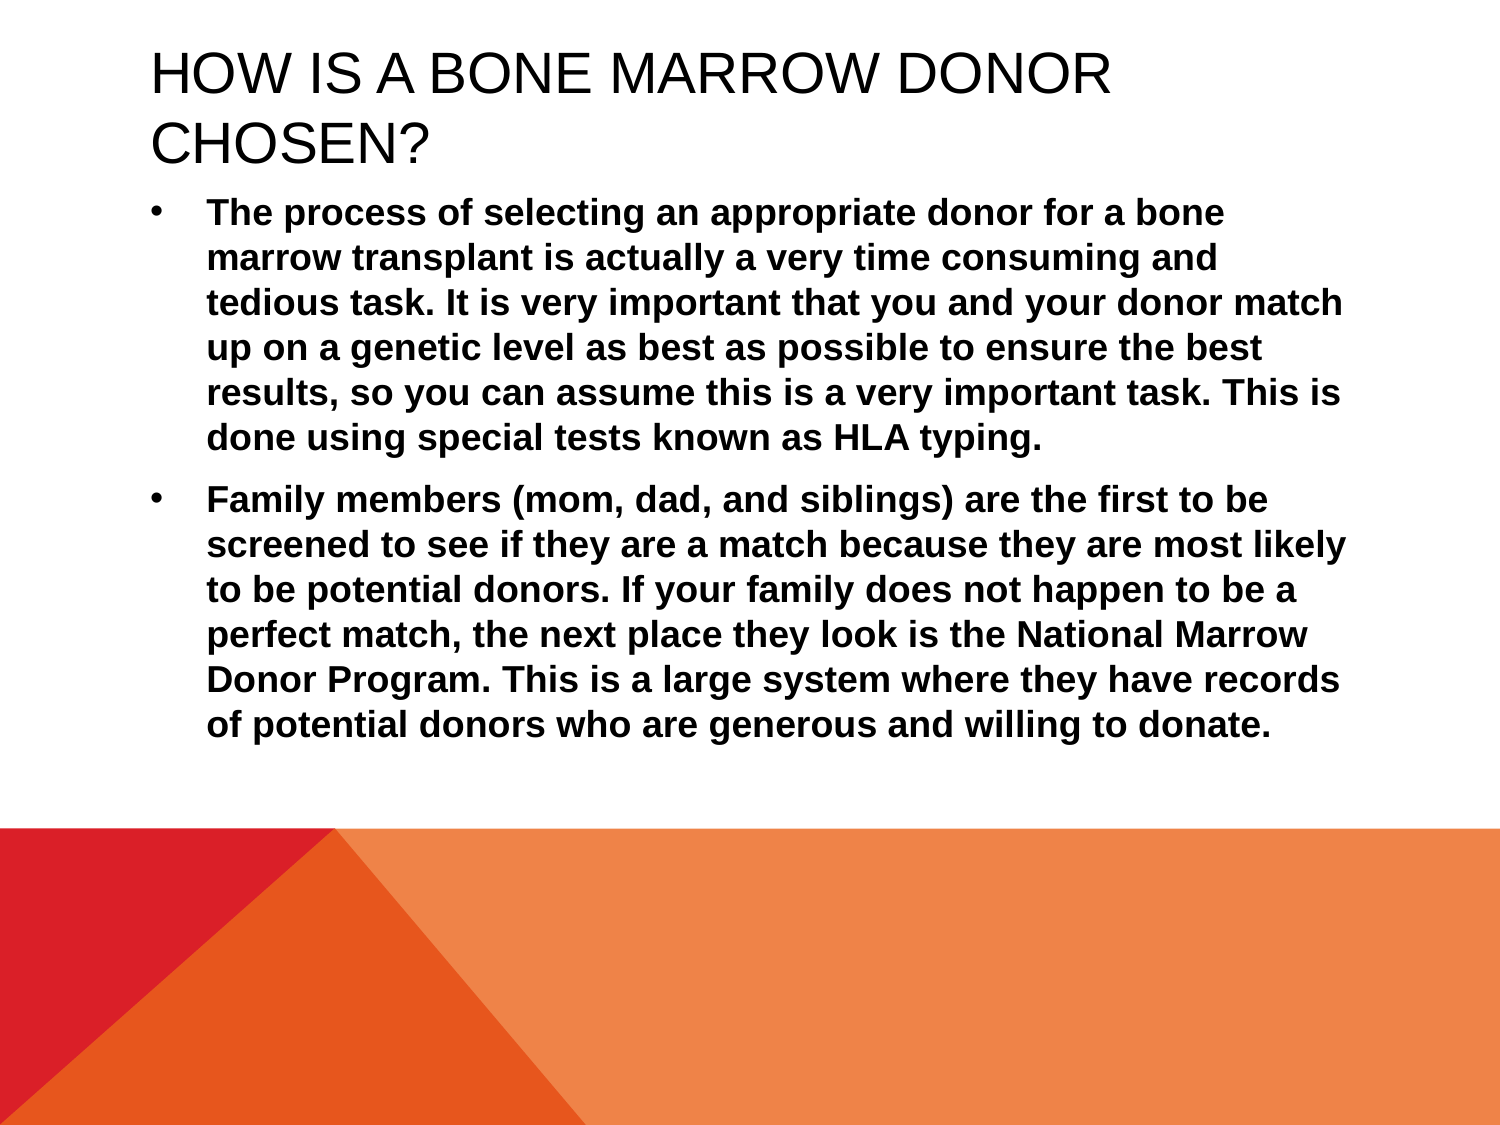

# How is a bone marrow donor chosen?
The process of selecting an appropriate donor for a bone marrow transplant is actually a very time consuming and tedious task. It is very important that you and your donor match up on a genetic level as best as possible to ensure the best results, so you can assume this is a very important task. This is done using special tests known as HLA typing.
Family members (mom, dad, and siblings) are the first to be screened to see if they are a match because they are most likely to be potential donors. If your family does not happen to be a perfect match, the next place they look is the National Marrow Donor Program. This is a large system where they have records of potential donors who are generous and willing to donate.